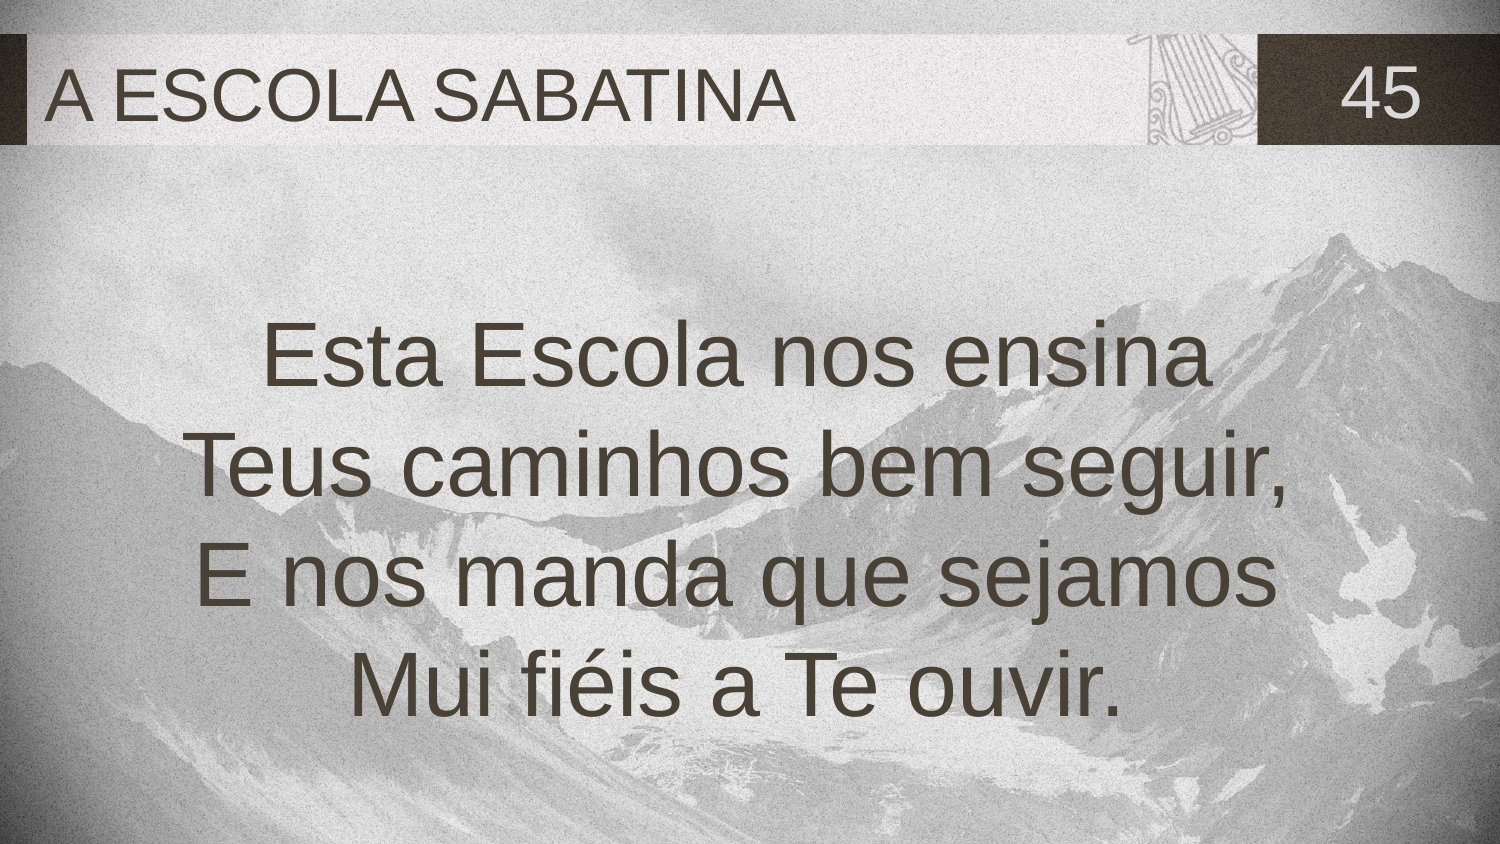

# A ESCOLA SABATINA
45
Esta Escola nos ensina
Teus caminhos bem seguir,
E nos manda que sejamos
Mui fiéis a Te ouvir.